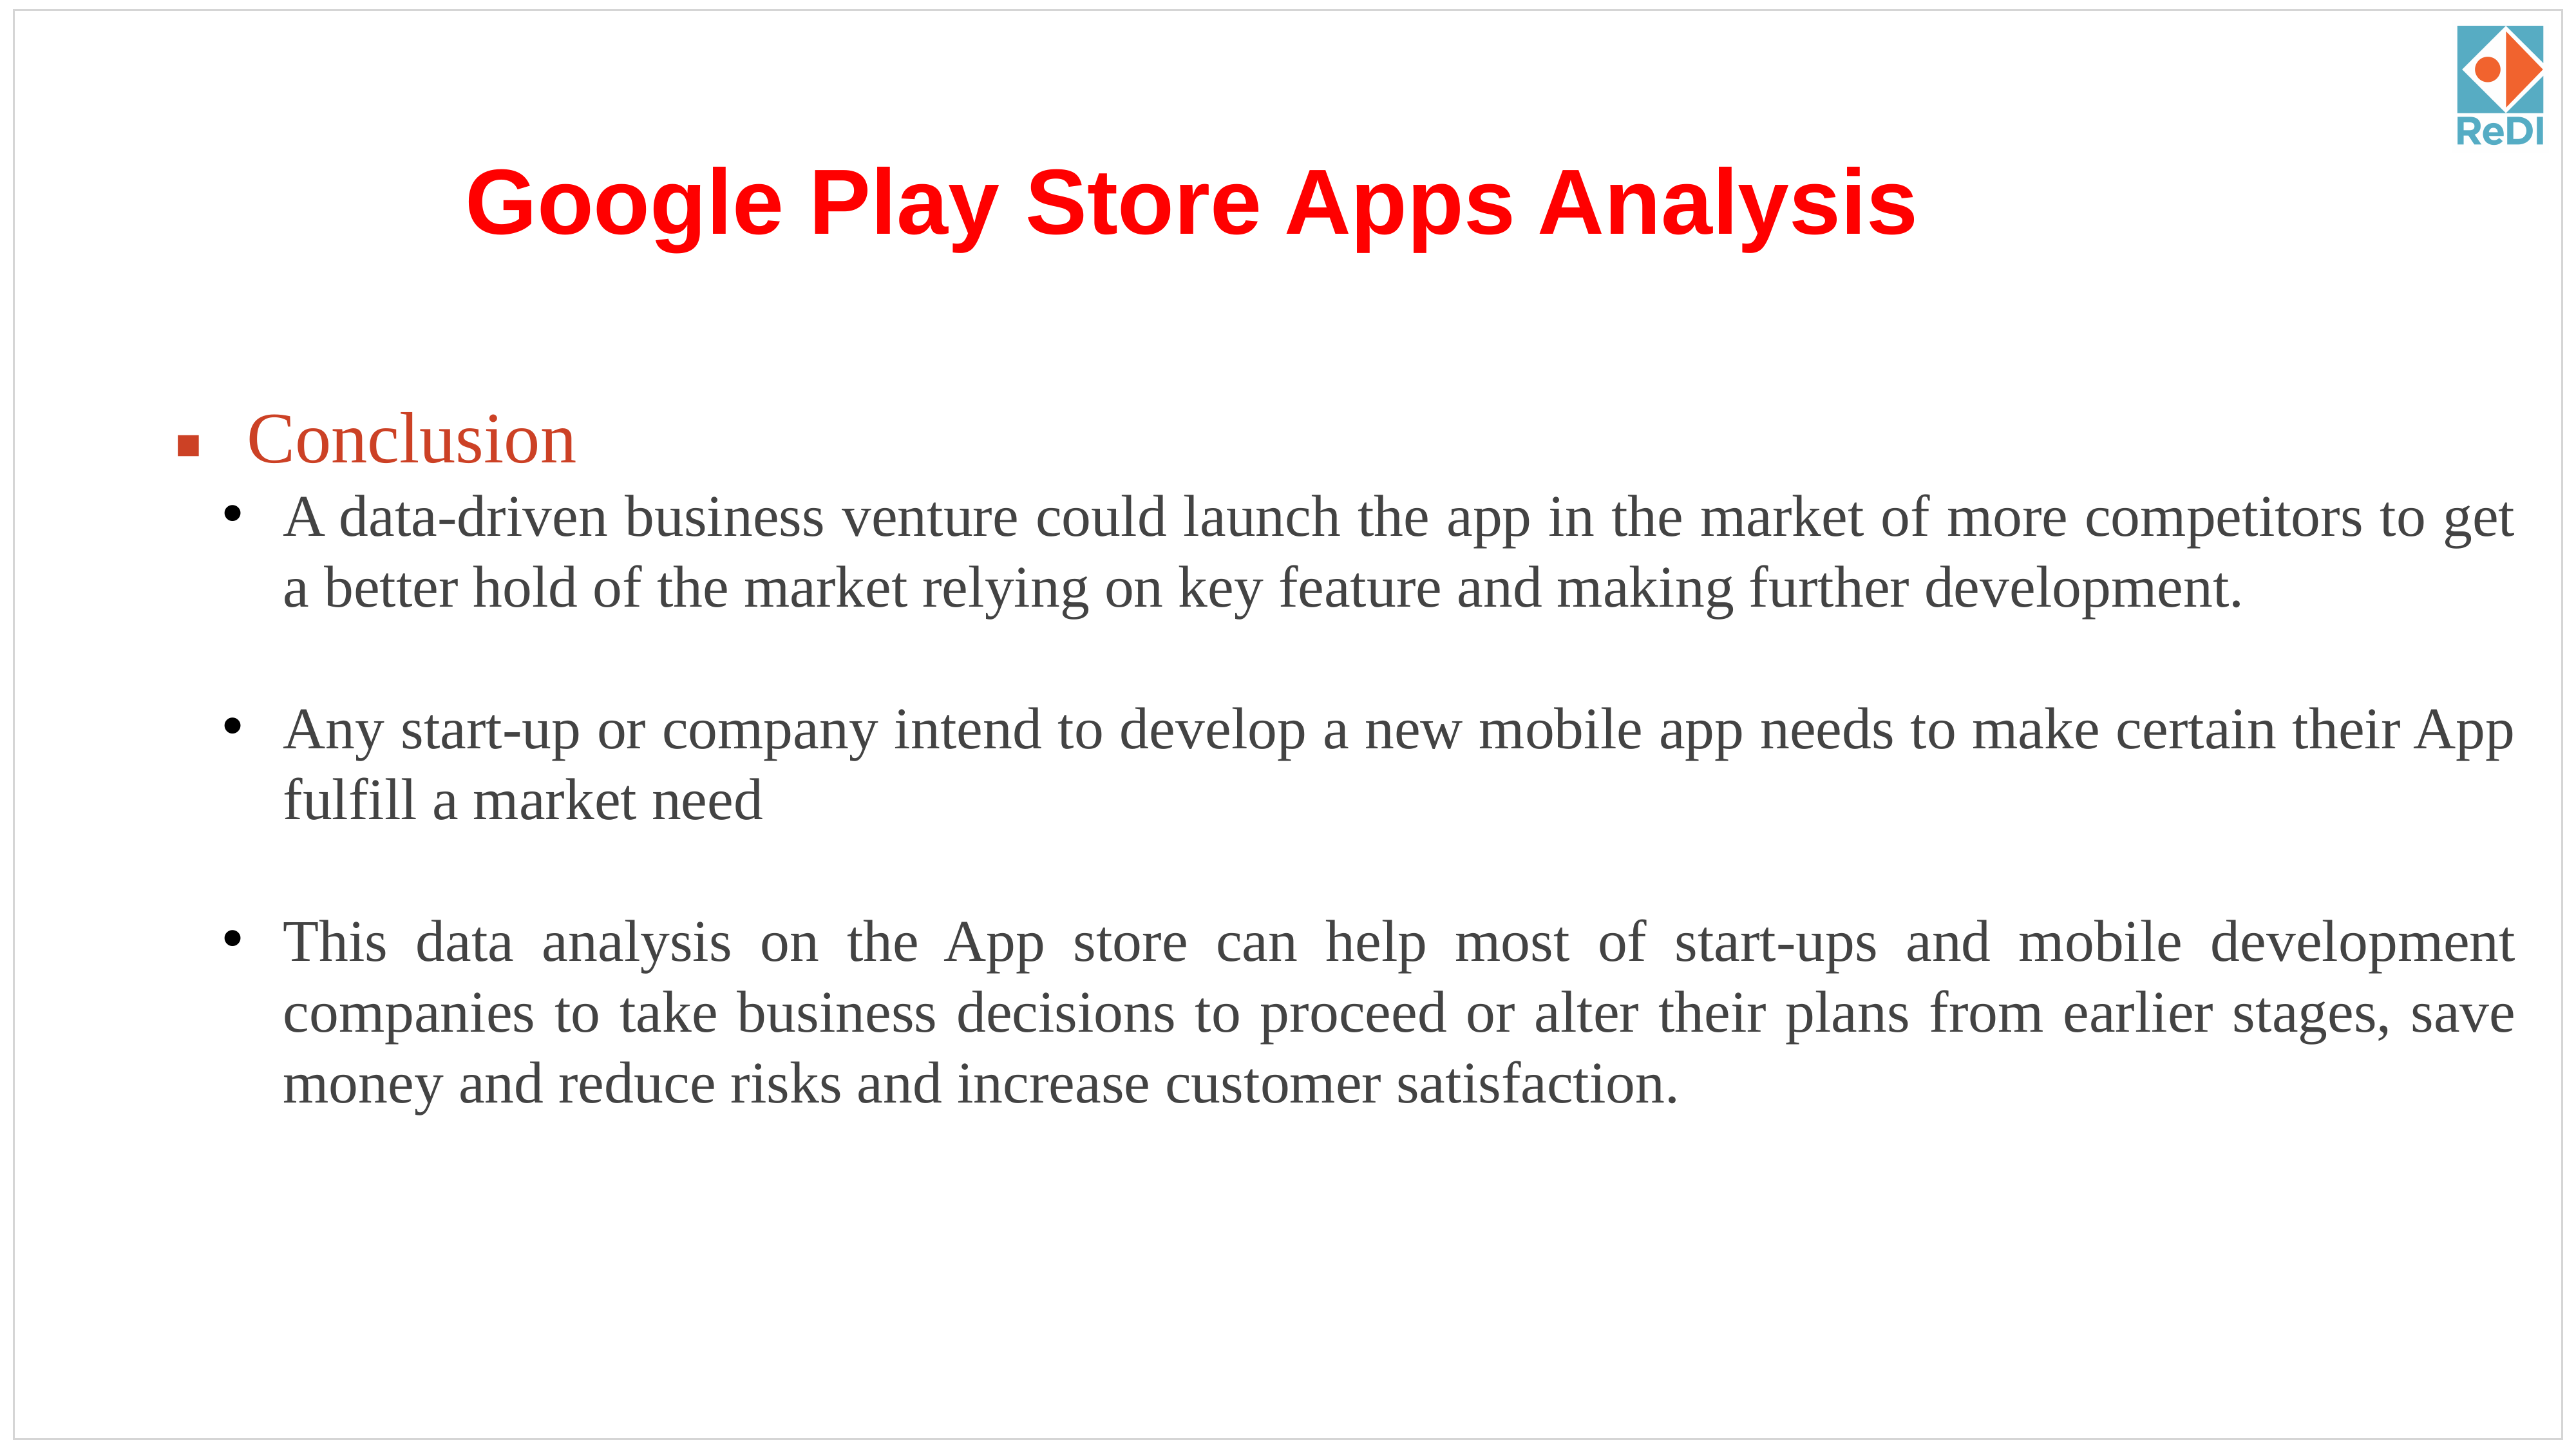

Google Play Store Apps Analysis
Conclusion
A data-driven business venture could launch the app in the market of more competitors to get a better hold of the market relying on key feature and making further development.

Any start-up or company intend to develop a new mobile app needs to make certain their App fulfill a market need

This data analysis on the App store can help most of start-ups and mobile development companies to take business decisions to proceed or alter their plans from earlier stages, save money and reduce risks and increase customer satisfaction.